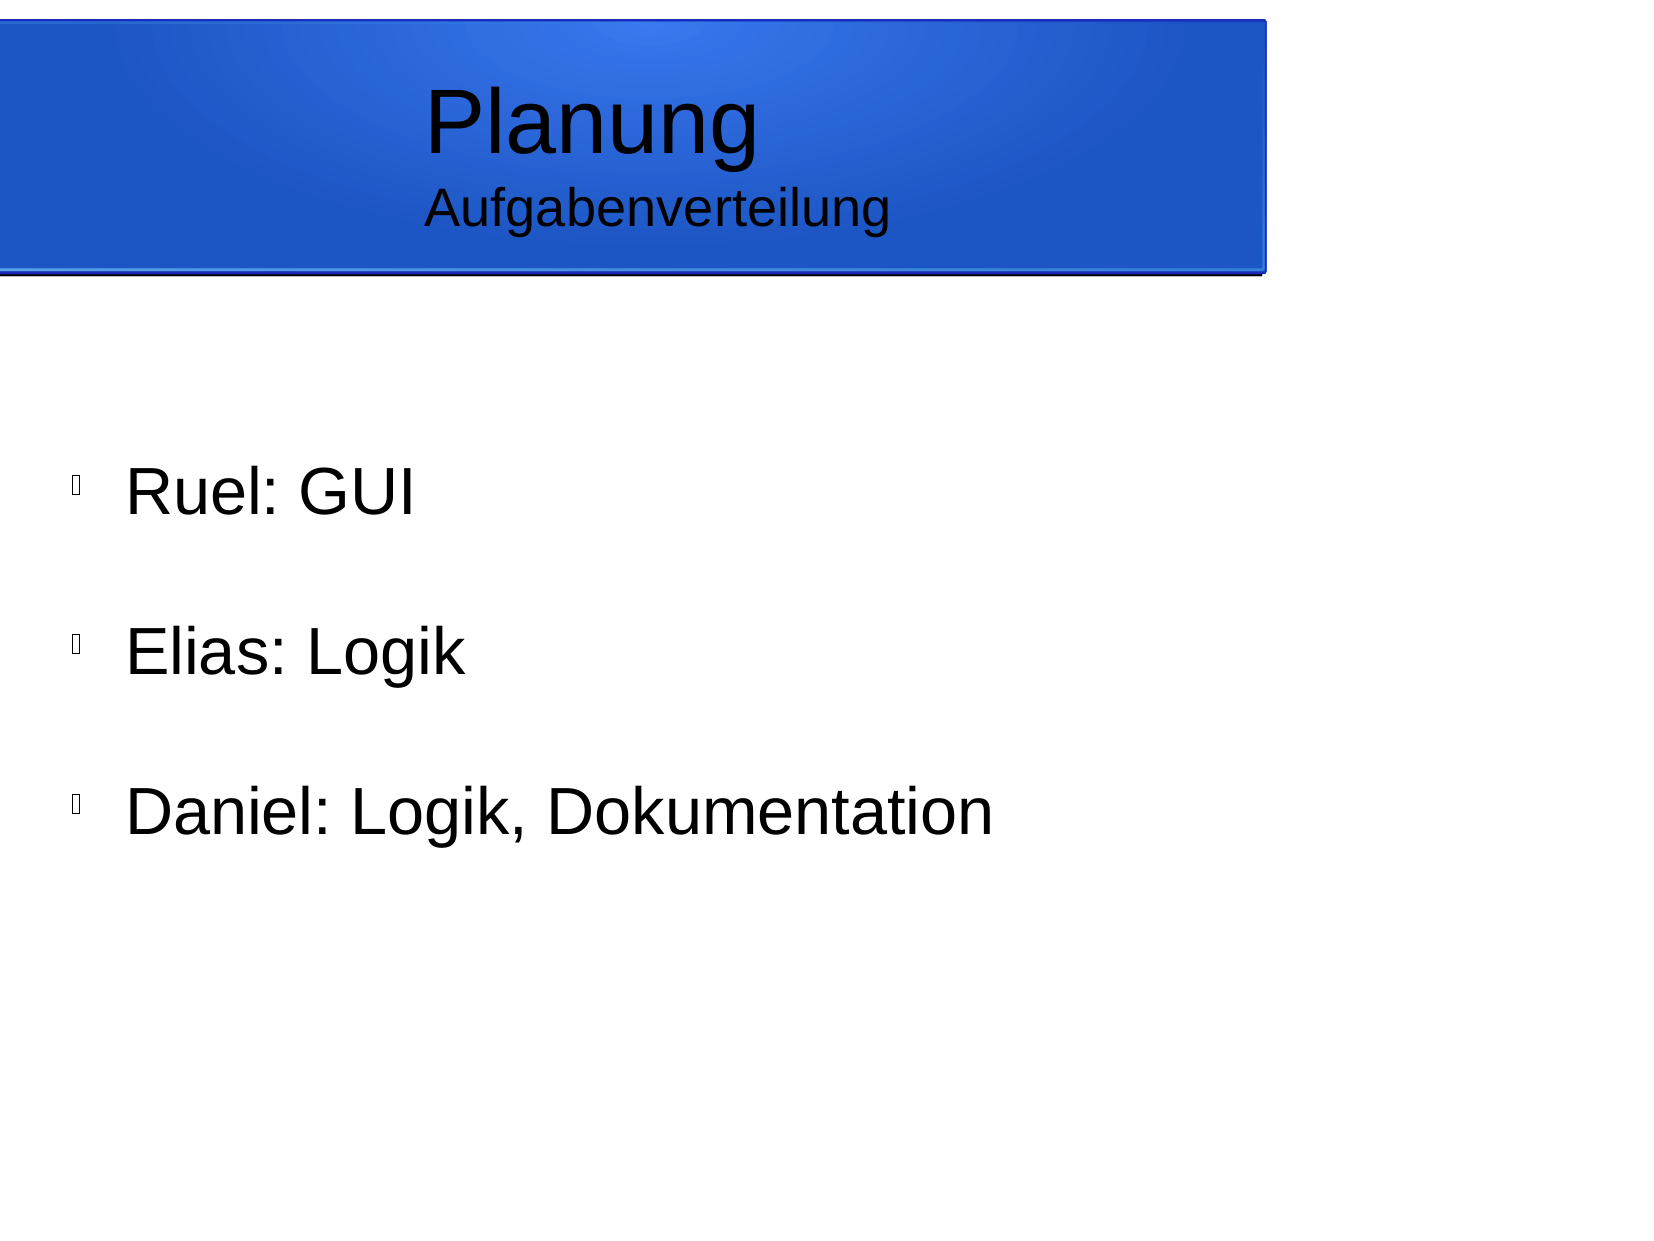

Planung
Aufgabenverteilung
 Ruel: GUI

 Elias: Logik

 Daniel: Logik, Dokumentation